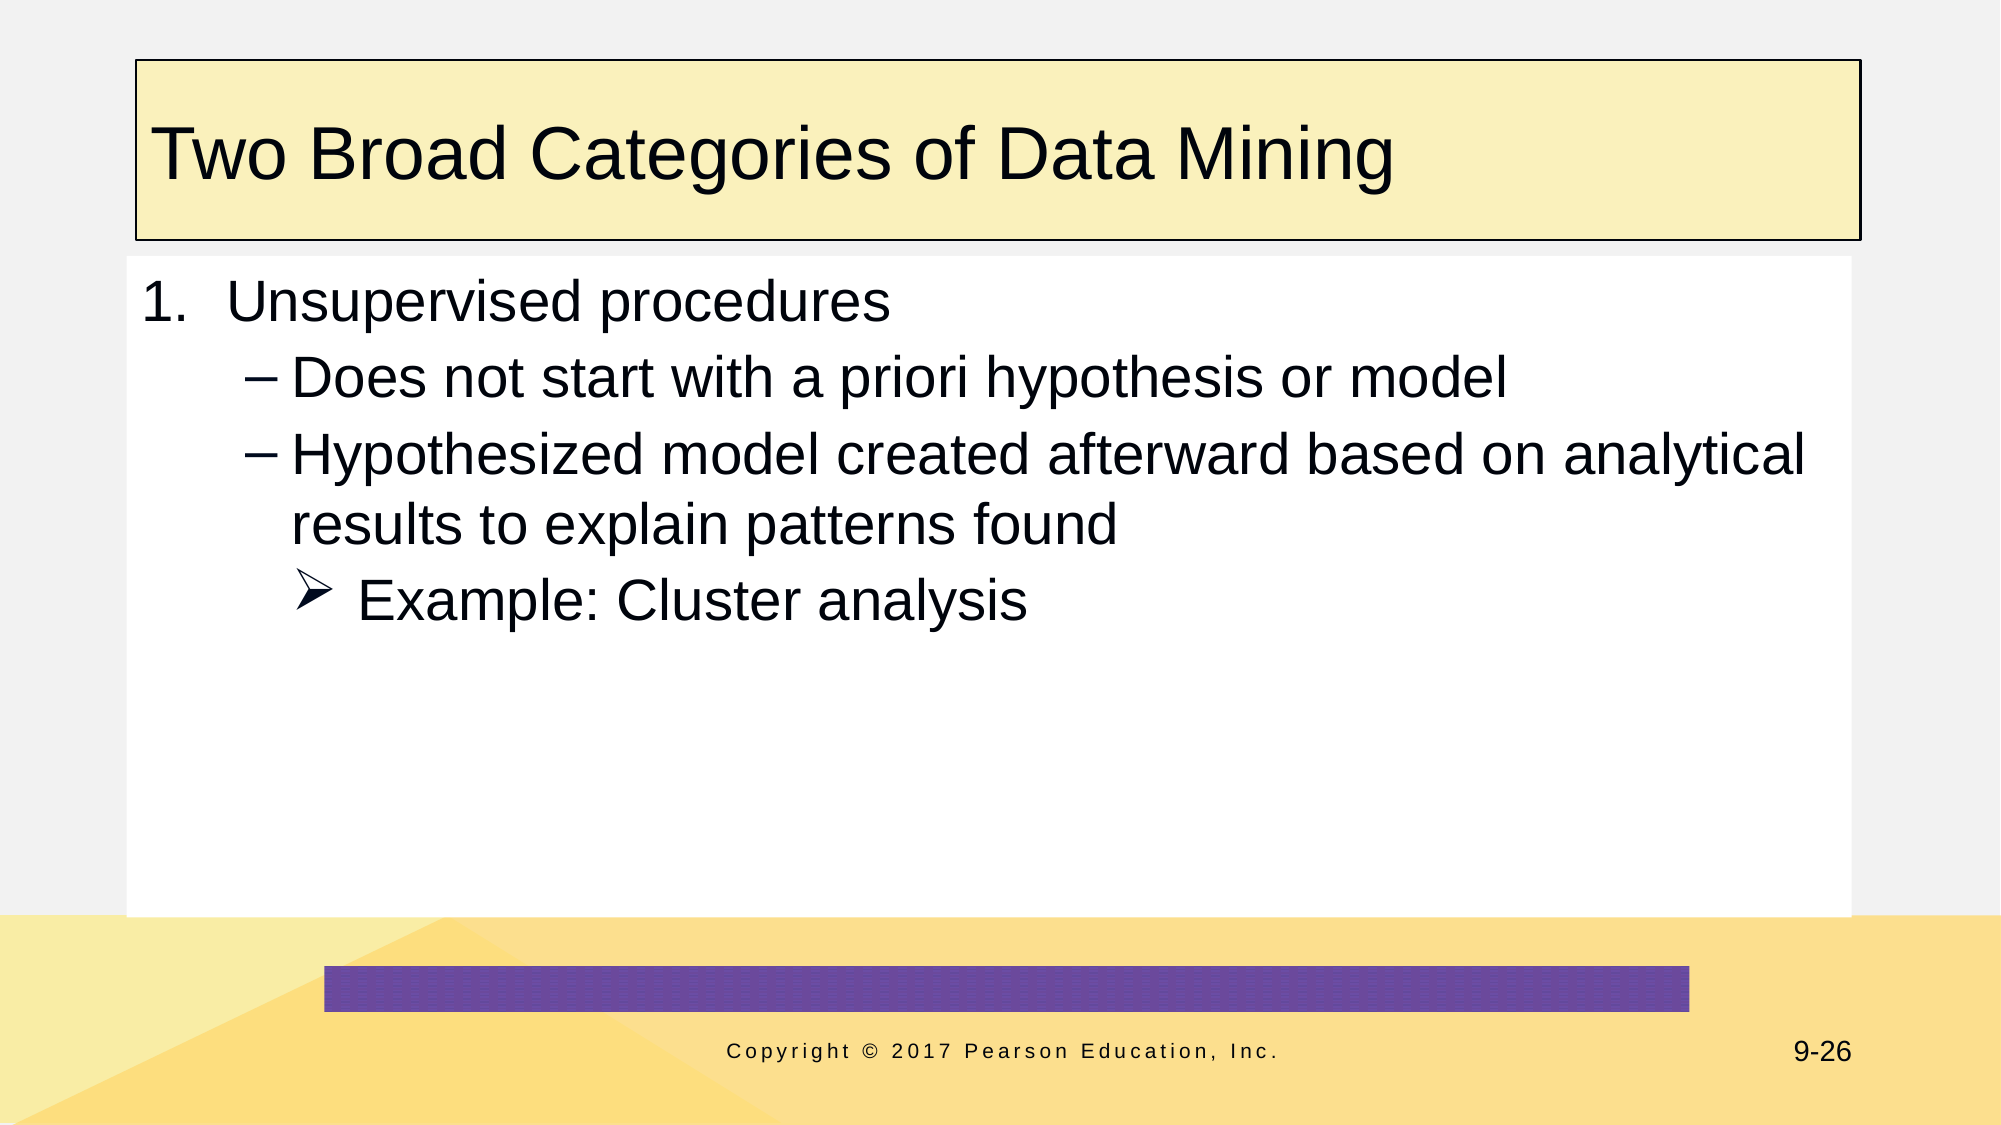

# Two Broad Categories of Data Mining
Unsupervised procedures
Does not start with a priori hypothesis or model
Hypothesized model created afterward based on analytical results to explain patterns found
Example: Cluster analysis
Copyright © 2017 Pearson Education, Inc.